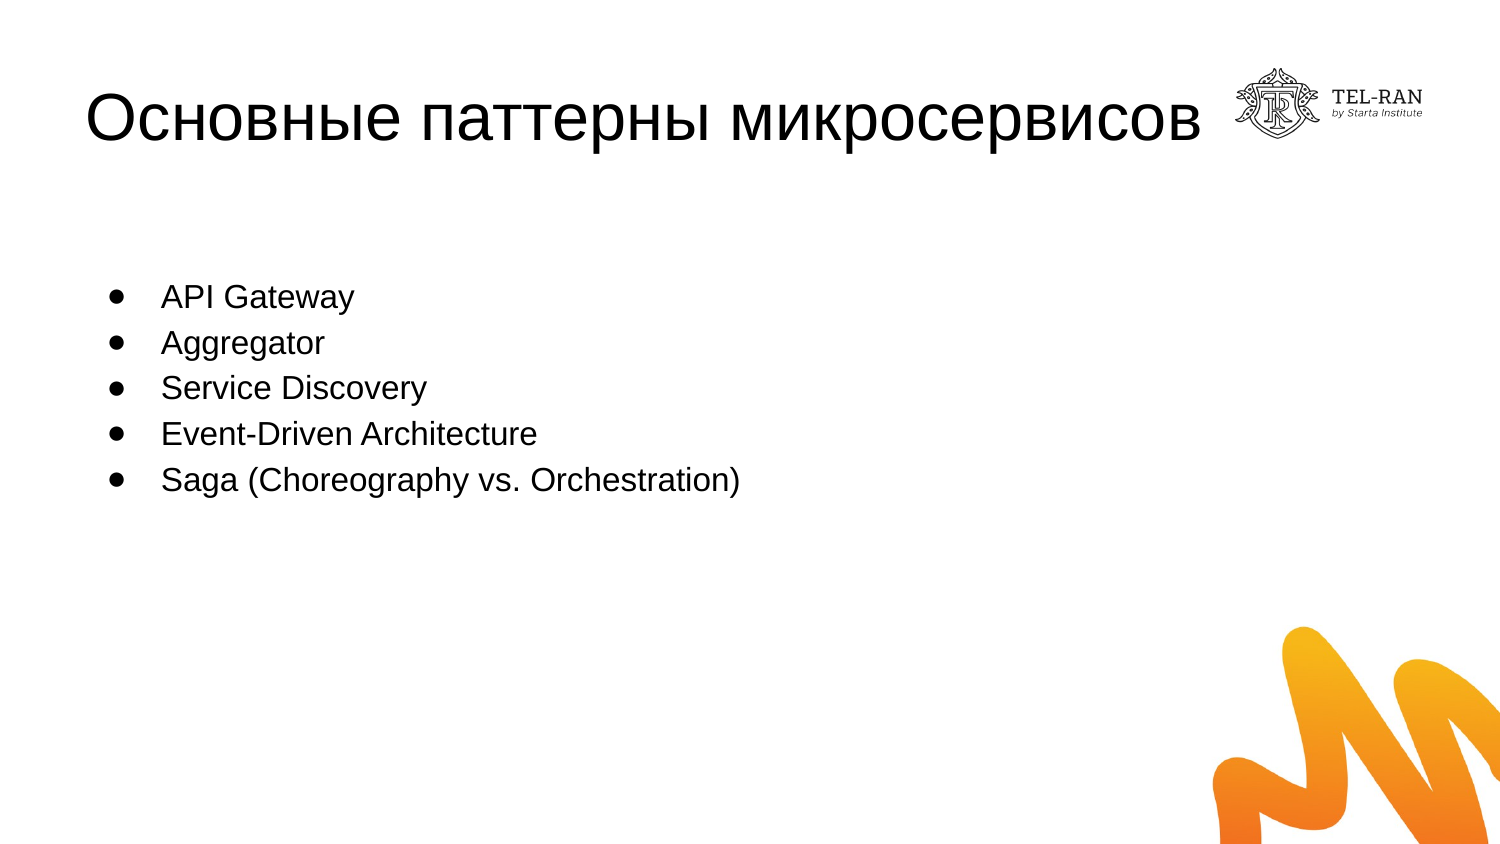

# Основные паттерны микросервисов
API Gateway
Aggregator
Service Discovery
Event-Driven Architecture
Saga (Choreography vs. Orchestration)